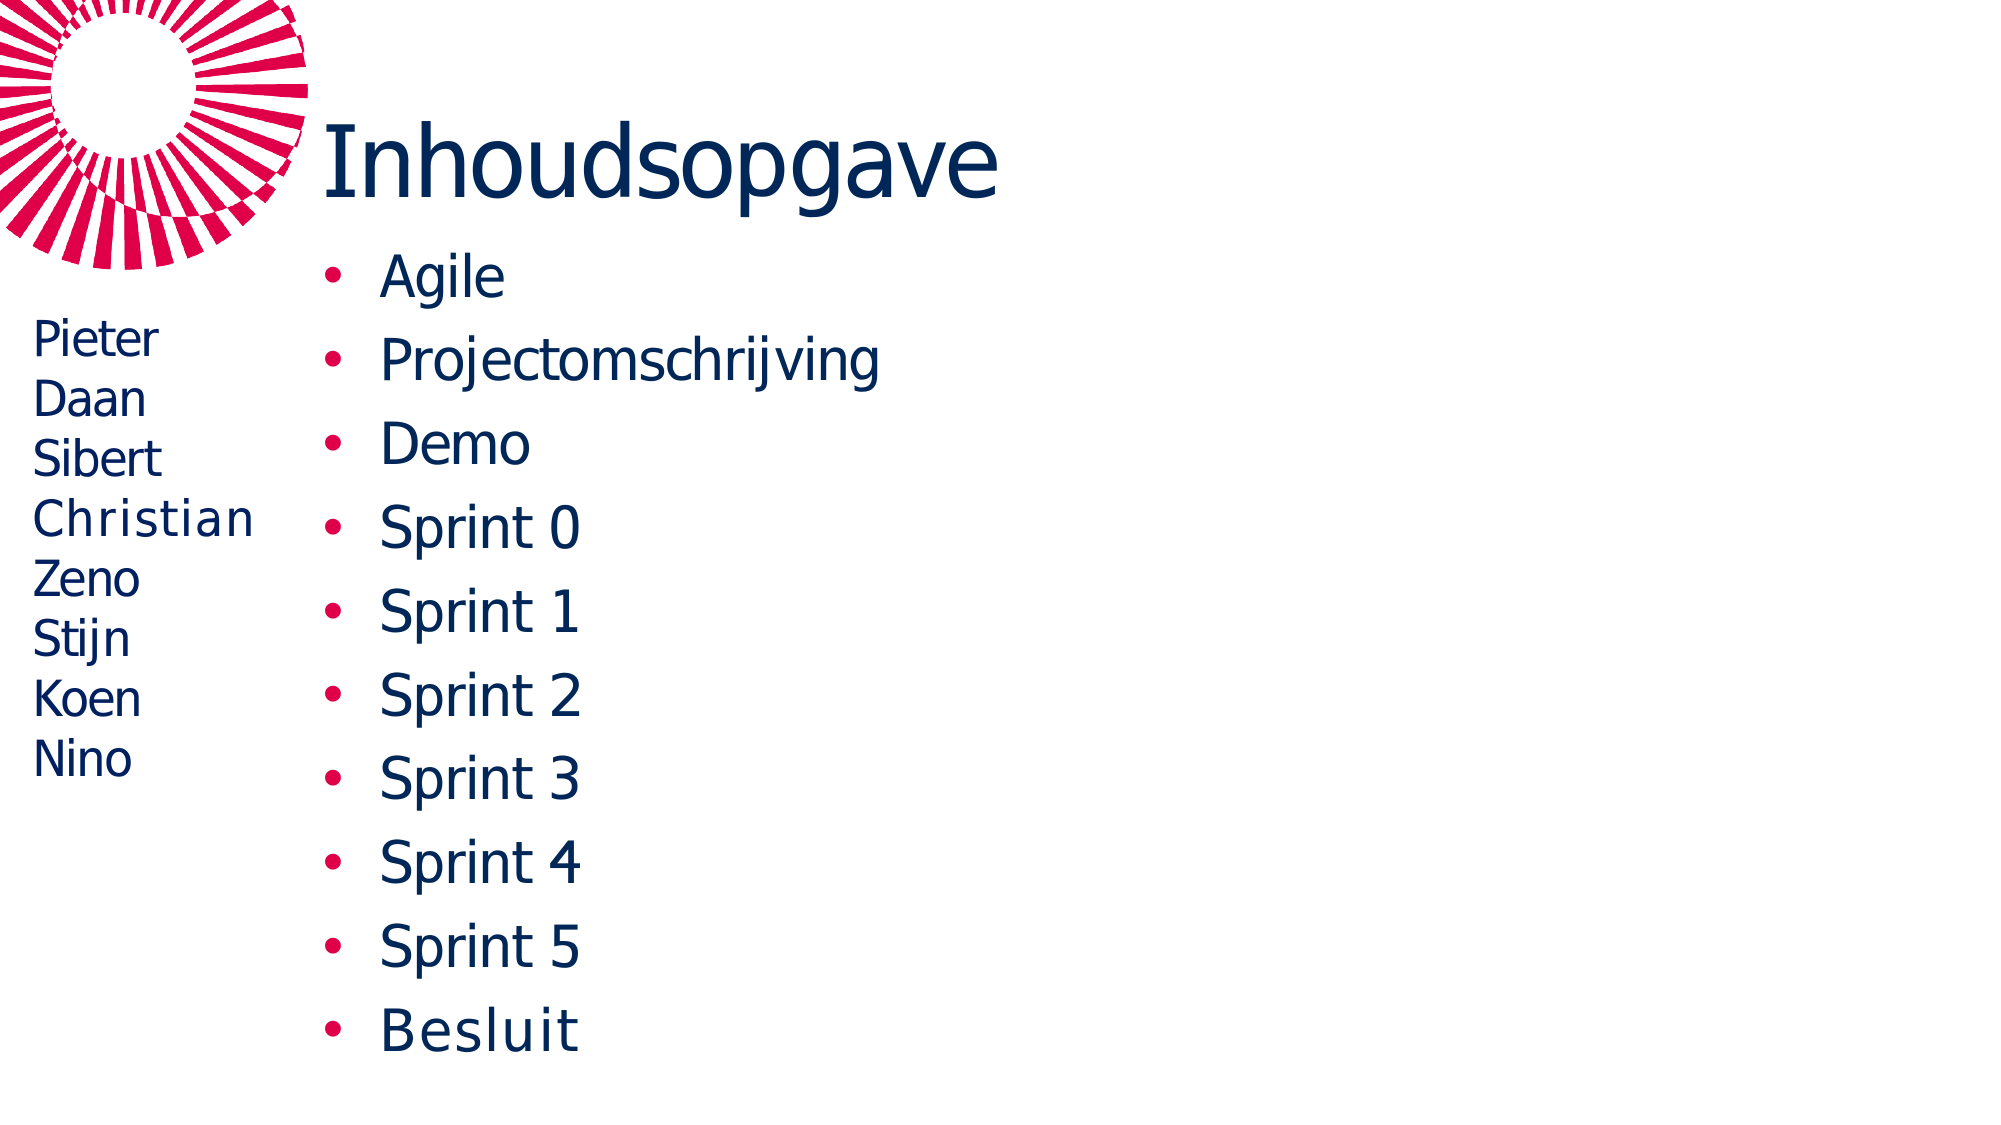

# Inhoudsopgave
Agile
Projectomschrijving
Demo
Sprint 0
Sprint 1
Sprint 2
Sprint 3
Sprint 4
Sprint 5
Besluit
Pieter
Daan
Sibert
Christian
Zeno
Stijn
Koen
Nino